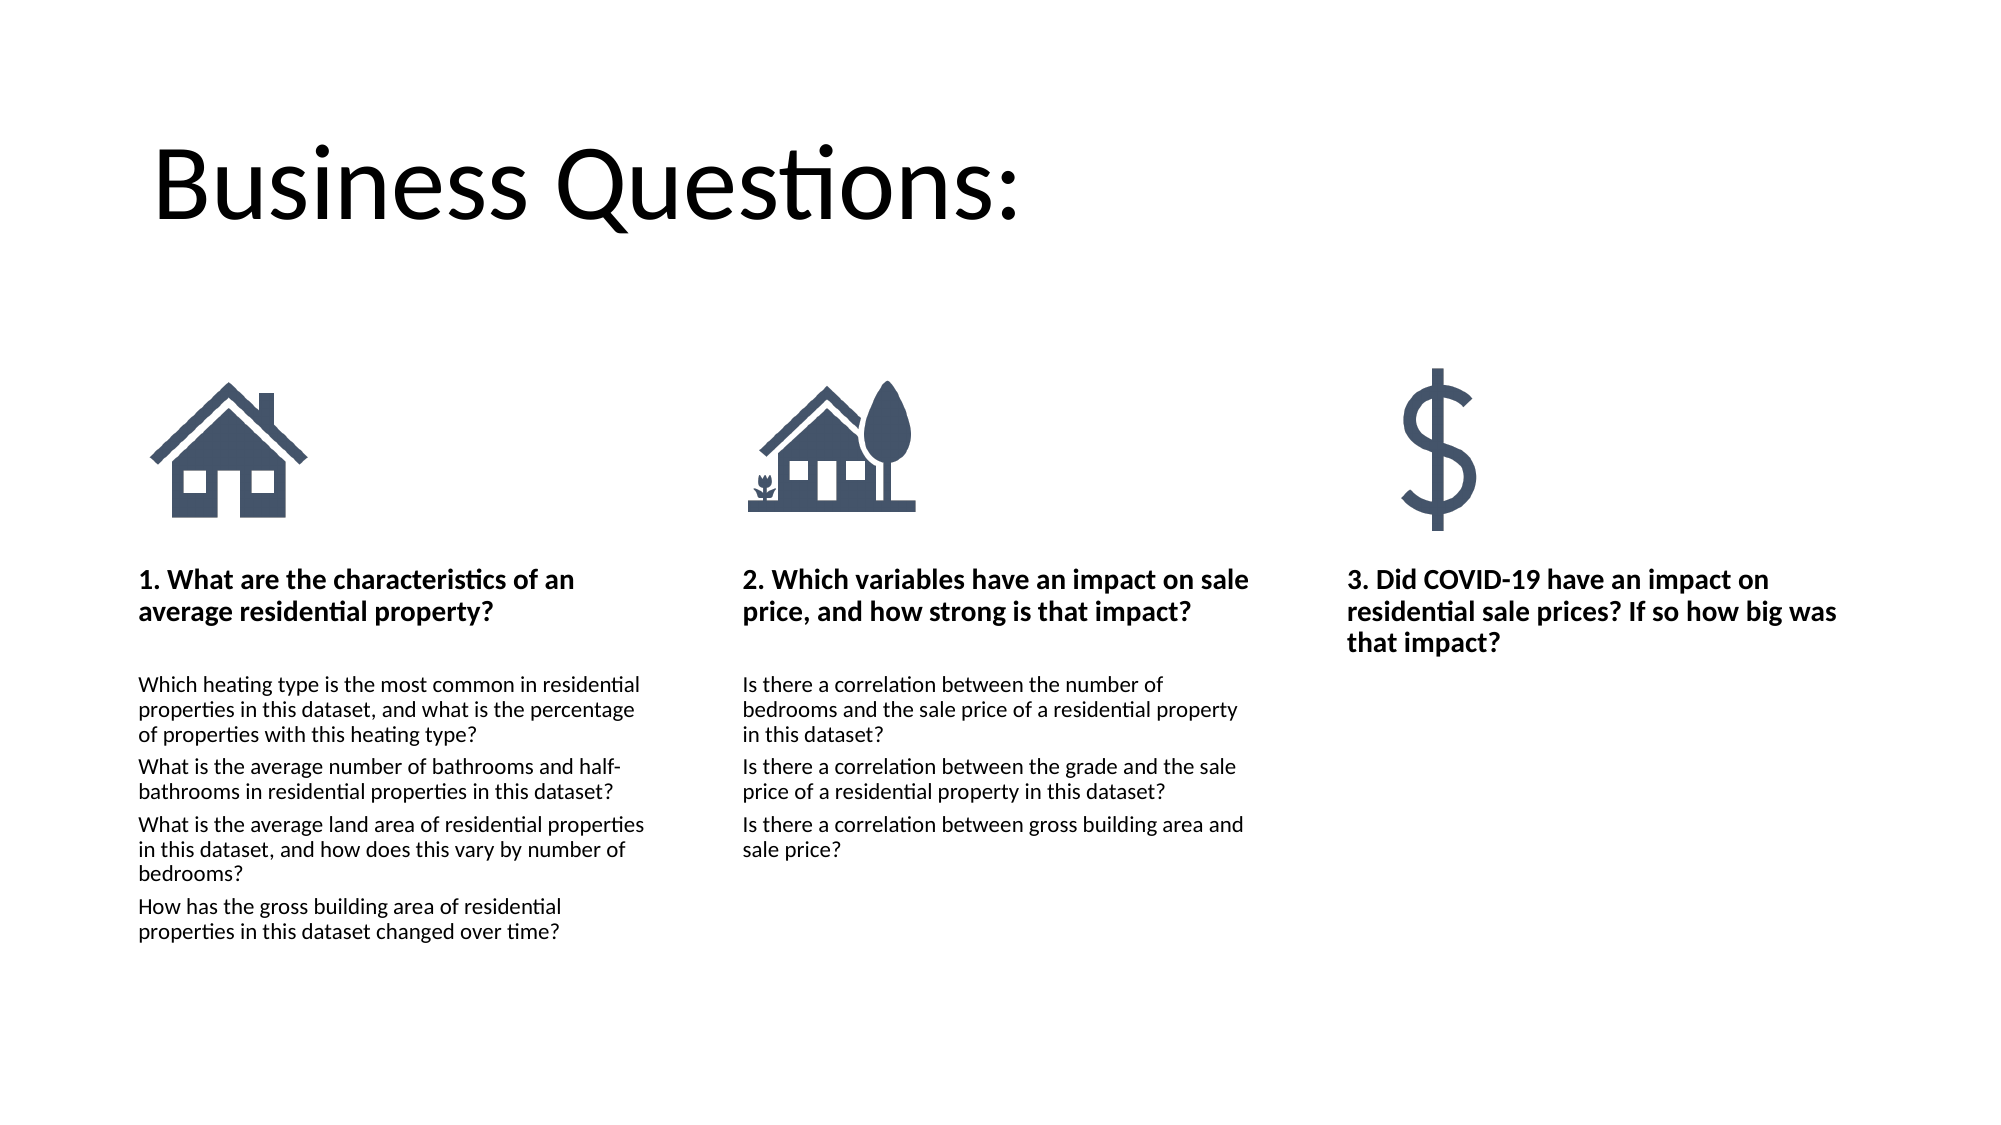

# Business Questions:
1. What are the characteristics of an average residential property?
Which heating type is the most common in residential properties in this dataset, and what is the percentage of properties with this heating type?
What is the average number of bathrooms and half-bathrooms in residential properties in this dataset?
What is the average land area of residential properties in this dataset, and how does this vary by number of bedrooms?
How has the gross building area of residential properties in this dataset changed over time?
2. Which variables have an impact on sale price, and how strong is that impact?
Is there a correlation between the number of bedrooms and the sale price of a residential property in this dataset?
Is there a correlation between the grade and the sale price of a residential property in this dataset?
Is there a correlation between gross building area and sale price?
3. Did COVID-19 have an impact on residential sale prices? If so how big was that impact?